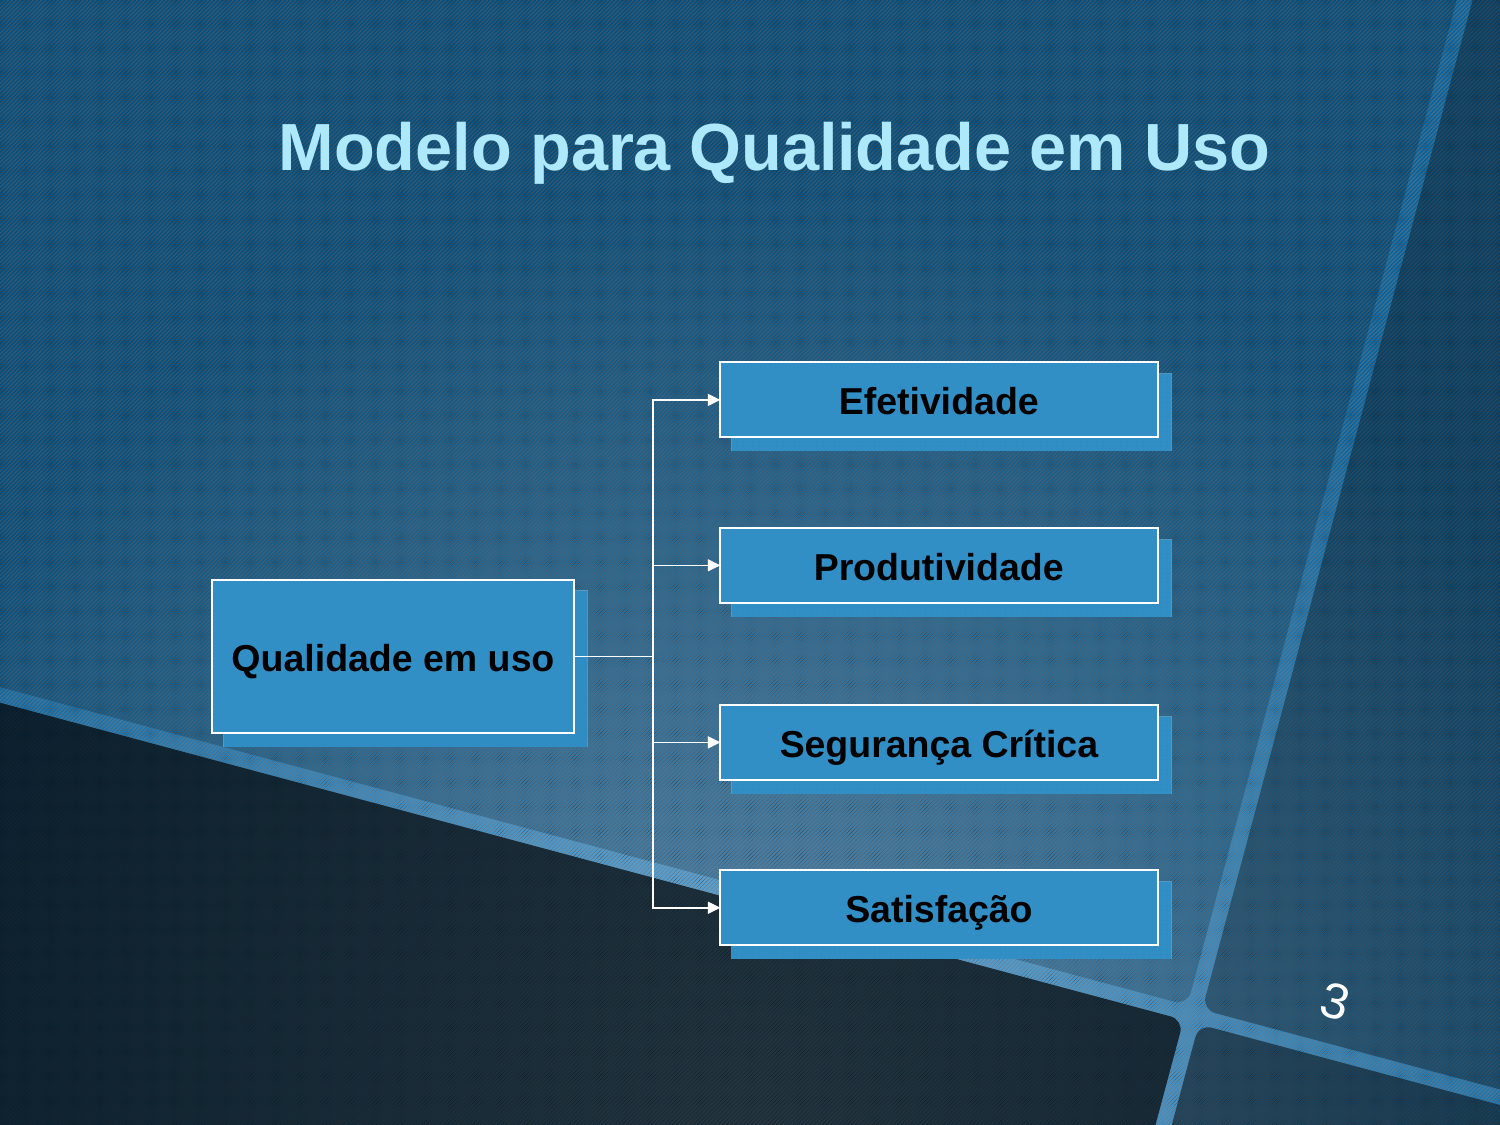

Modelo para Qualidade em Uso
Efetividade
Produtividade
Qualidade em uso
Segurança Crítica
Satisfação
3